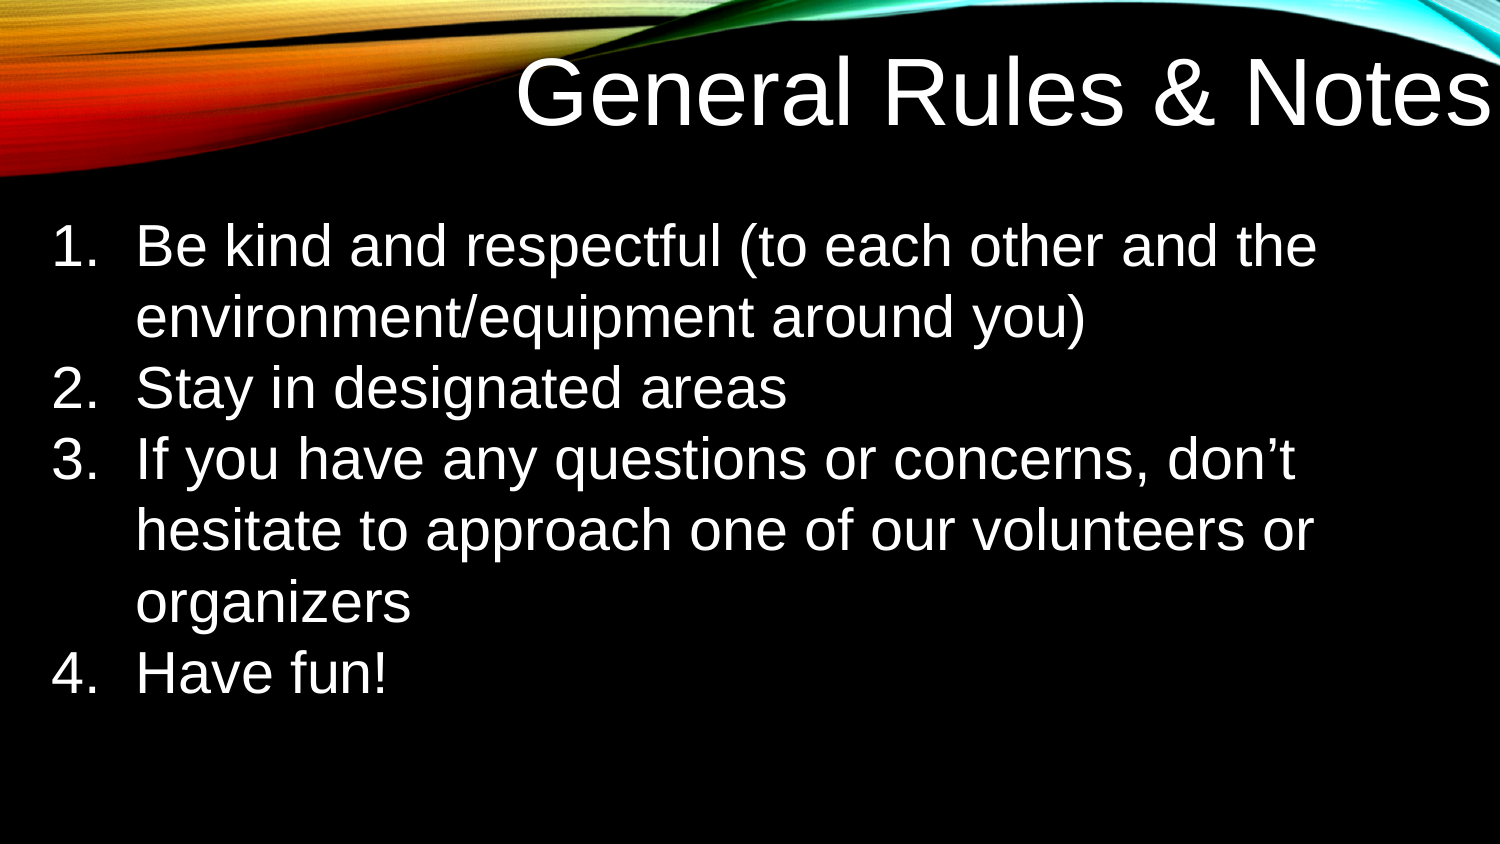

# General Rules & Notes
Be kind and respectful (to each other and the environment/equipment around you)
Stay in designated areas
If you have any questions or concerns, don’t hesitate to approach one of our volunteers or organizers
Have fun!